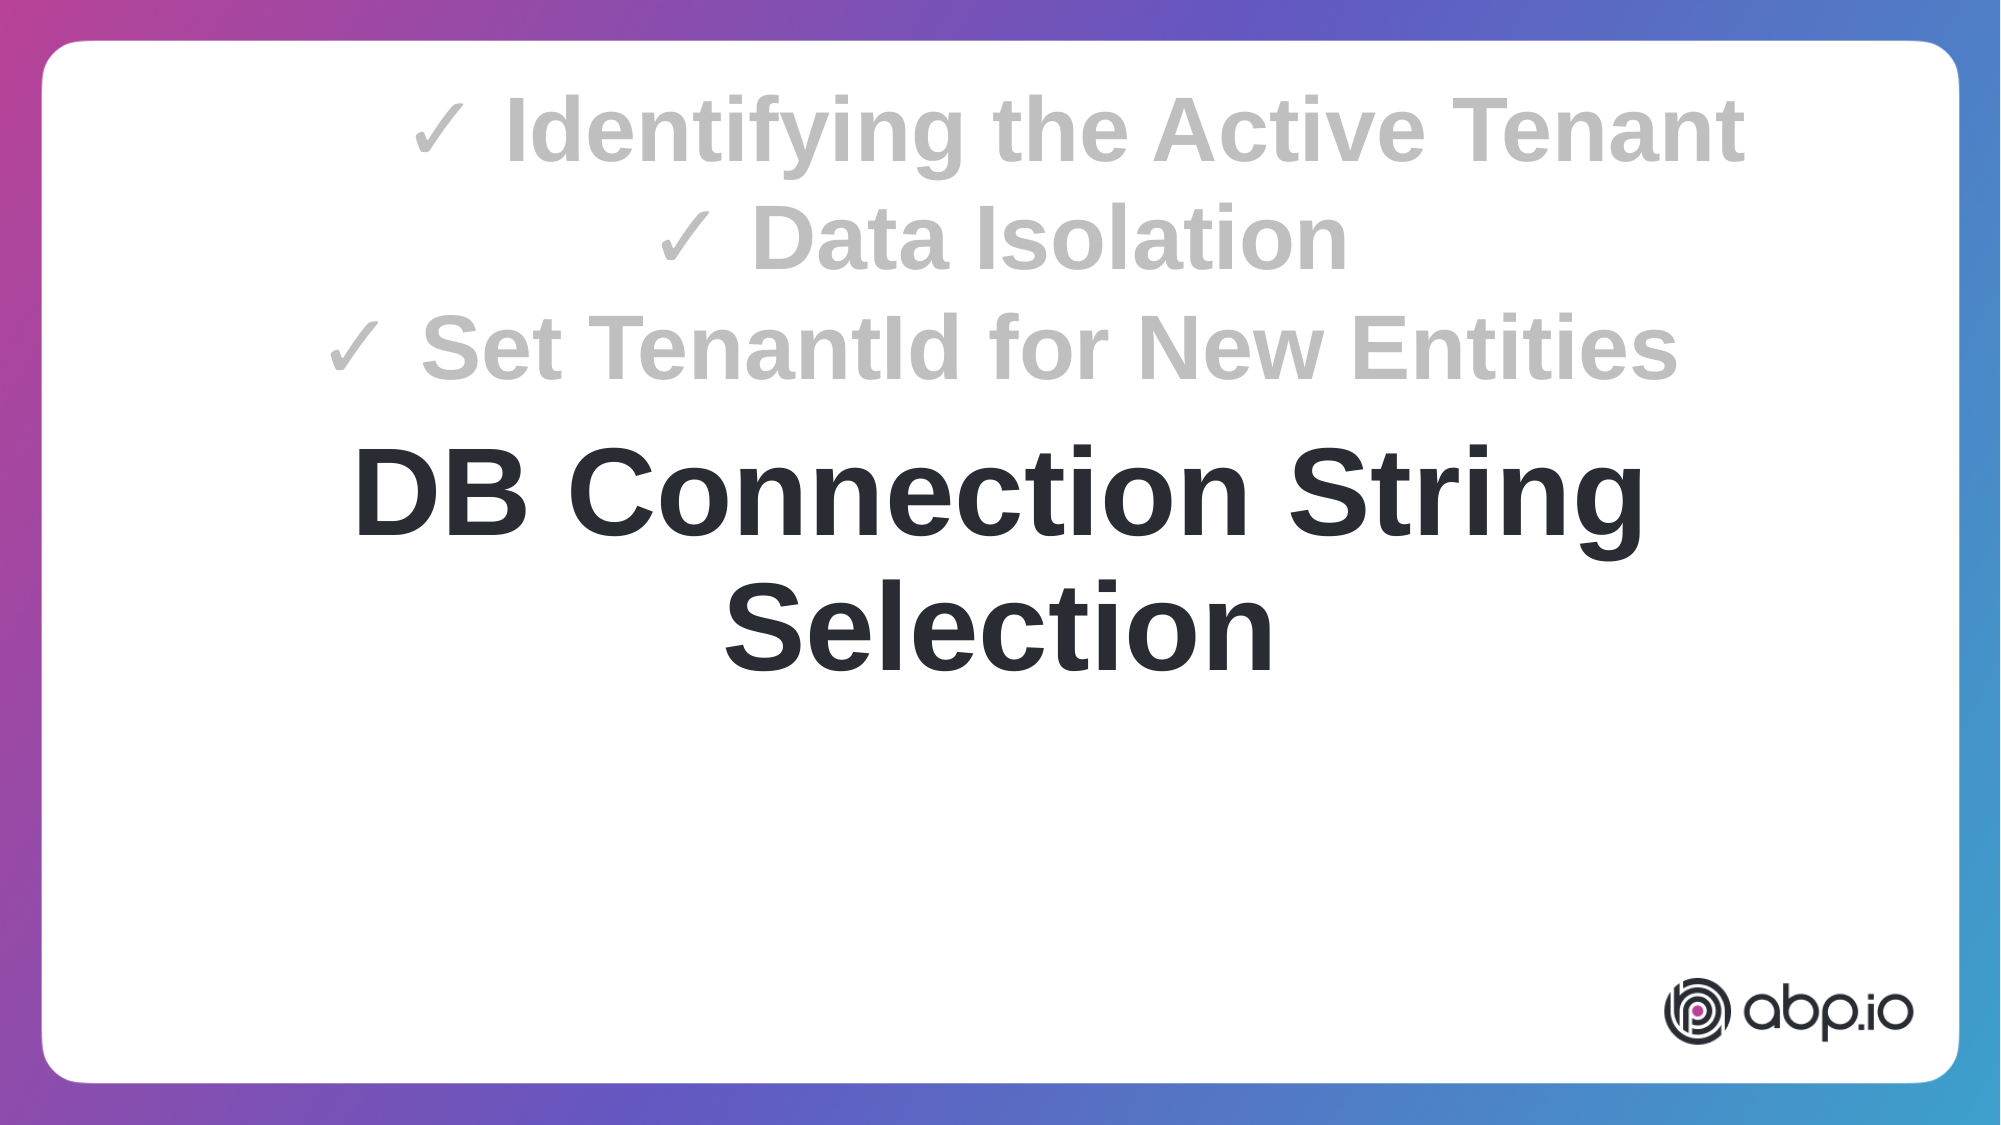

✓ Identifying the Active Tenant
✓ Data Isolation
✓ Set TenantId for New Entities
# DB Connection String Selection